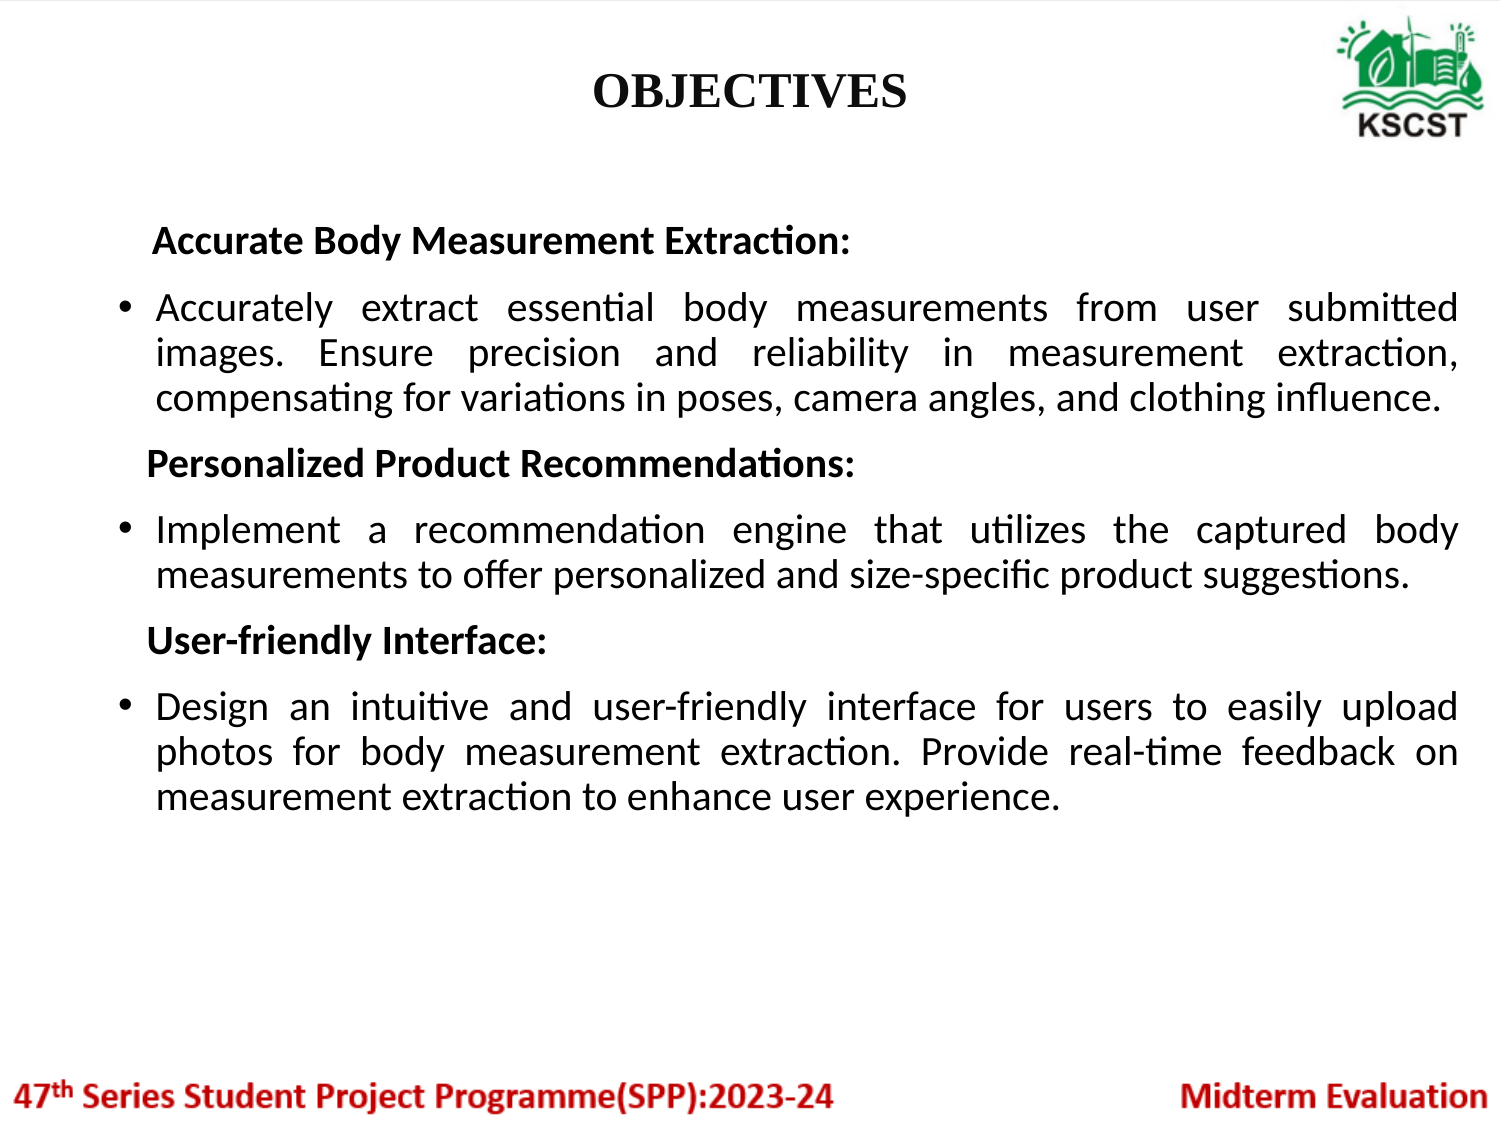

# OBJECTIVES
   Accurate Body Measurement Extraction:
Accurately extract essential body measurements from user submitted images. Ensure precision and reliability in measurement extraction, compensating for variations in poses, camera angles, and clothing influence.
   Personalized Product Recommendations:
Implement a recommendation engine that utilizes the captured body measurements to offer personalized and size-specific product suggestions.
   User-friendly Interface:
Design an intuitive and user-friendly interface for users to easily upload photos for body measurement extraction. Provide real-time feedback on measurement extraction to enhance user experience.